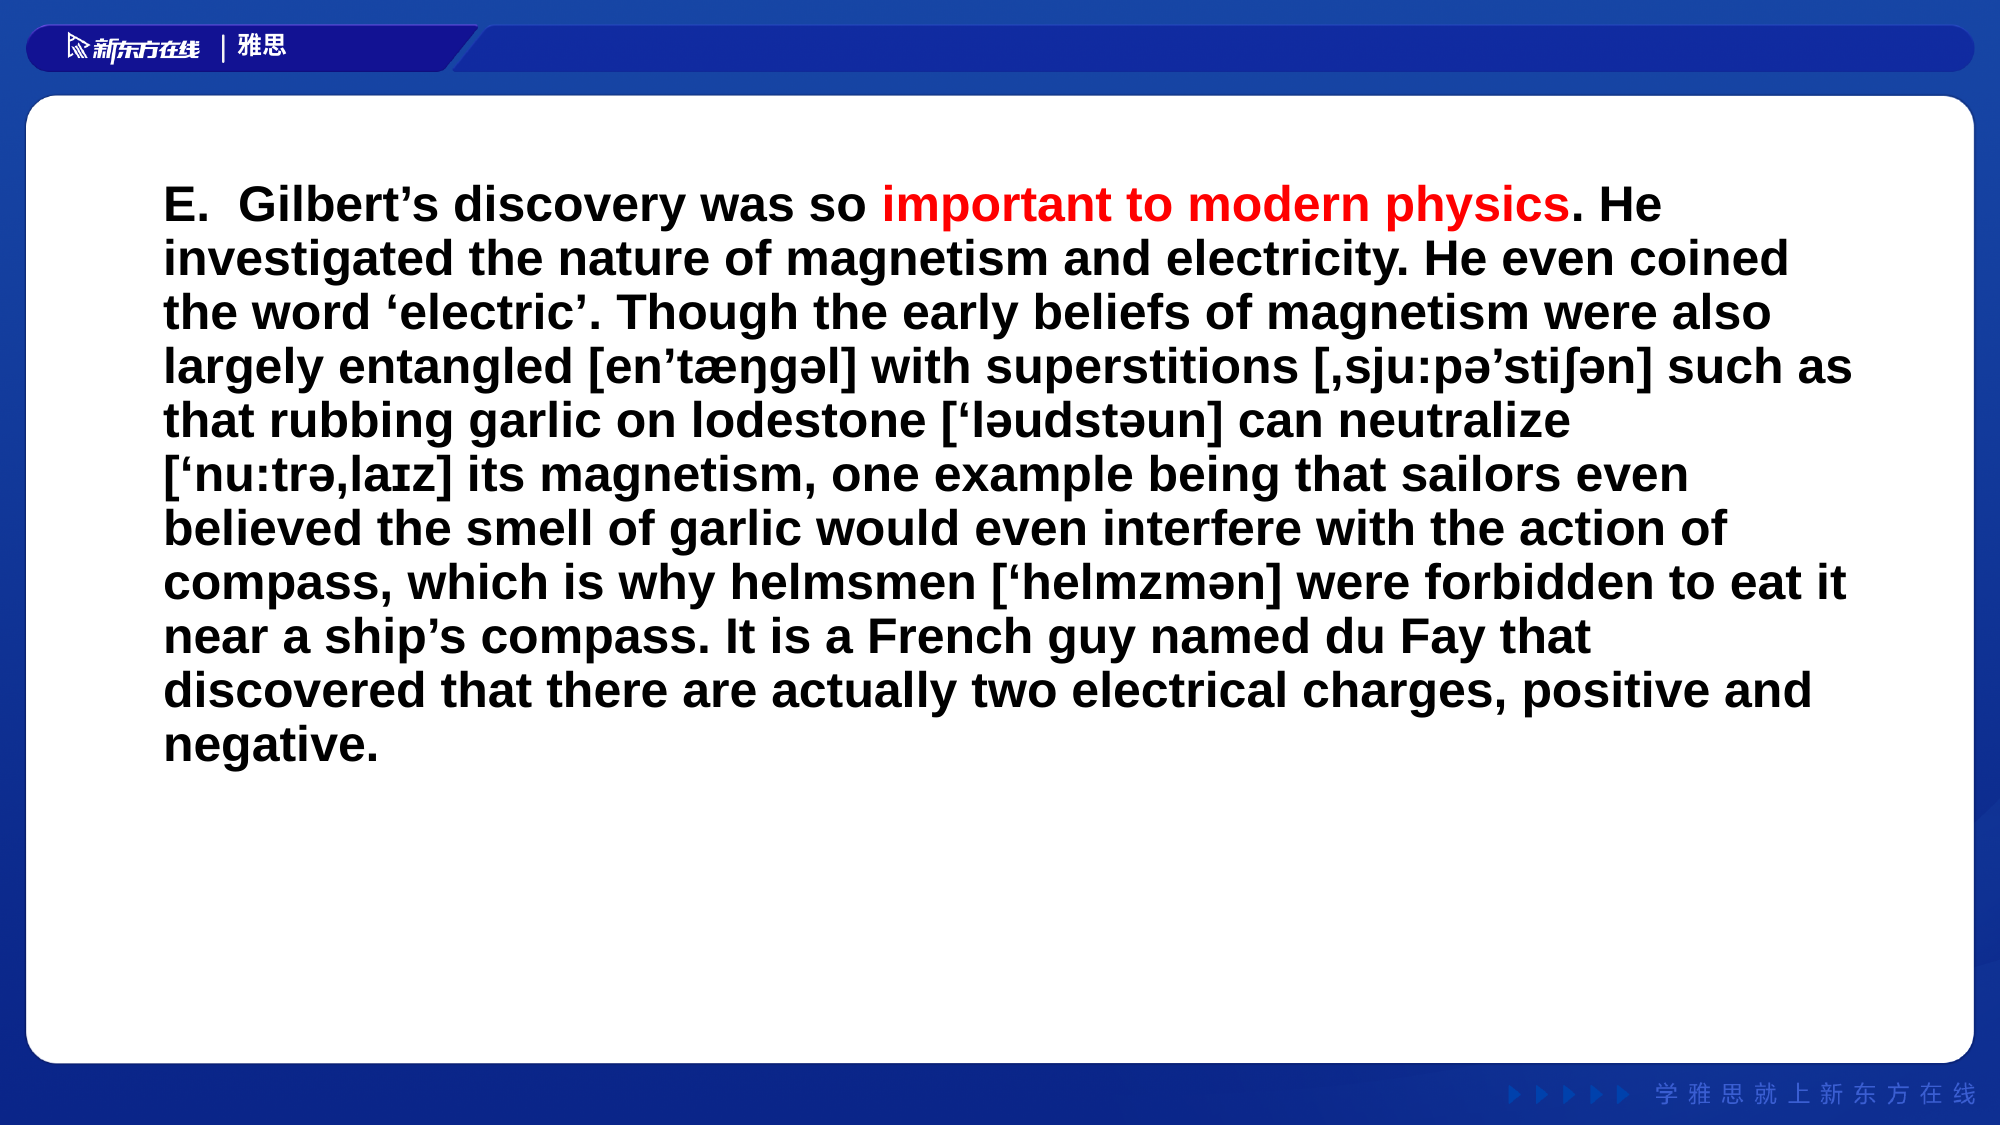

E.  Gilbert’s discovery was so important to modern physics. He investigated the nature of magnetism and electricity. He even coined the word ‘electric’. Though the early beliefs of magnetism were also largely entangled [en’tæŋgəl] with superstitions [,sju:pə’stiʃən] such as that rubbing garlic on lodestone [‘ləudstəun] can neutralize [‘nu:trə,laɪz] its magnetism, one example being that sailors even believed the smell of garlic would even interfere with the action of compass, which is why helmsmen [‘helmzmən] were forbidden to eat it near a ship’s compass. It is a French guy named du Fay that discovered that there are actually two electrical charges, positive and negative.
#